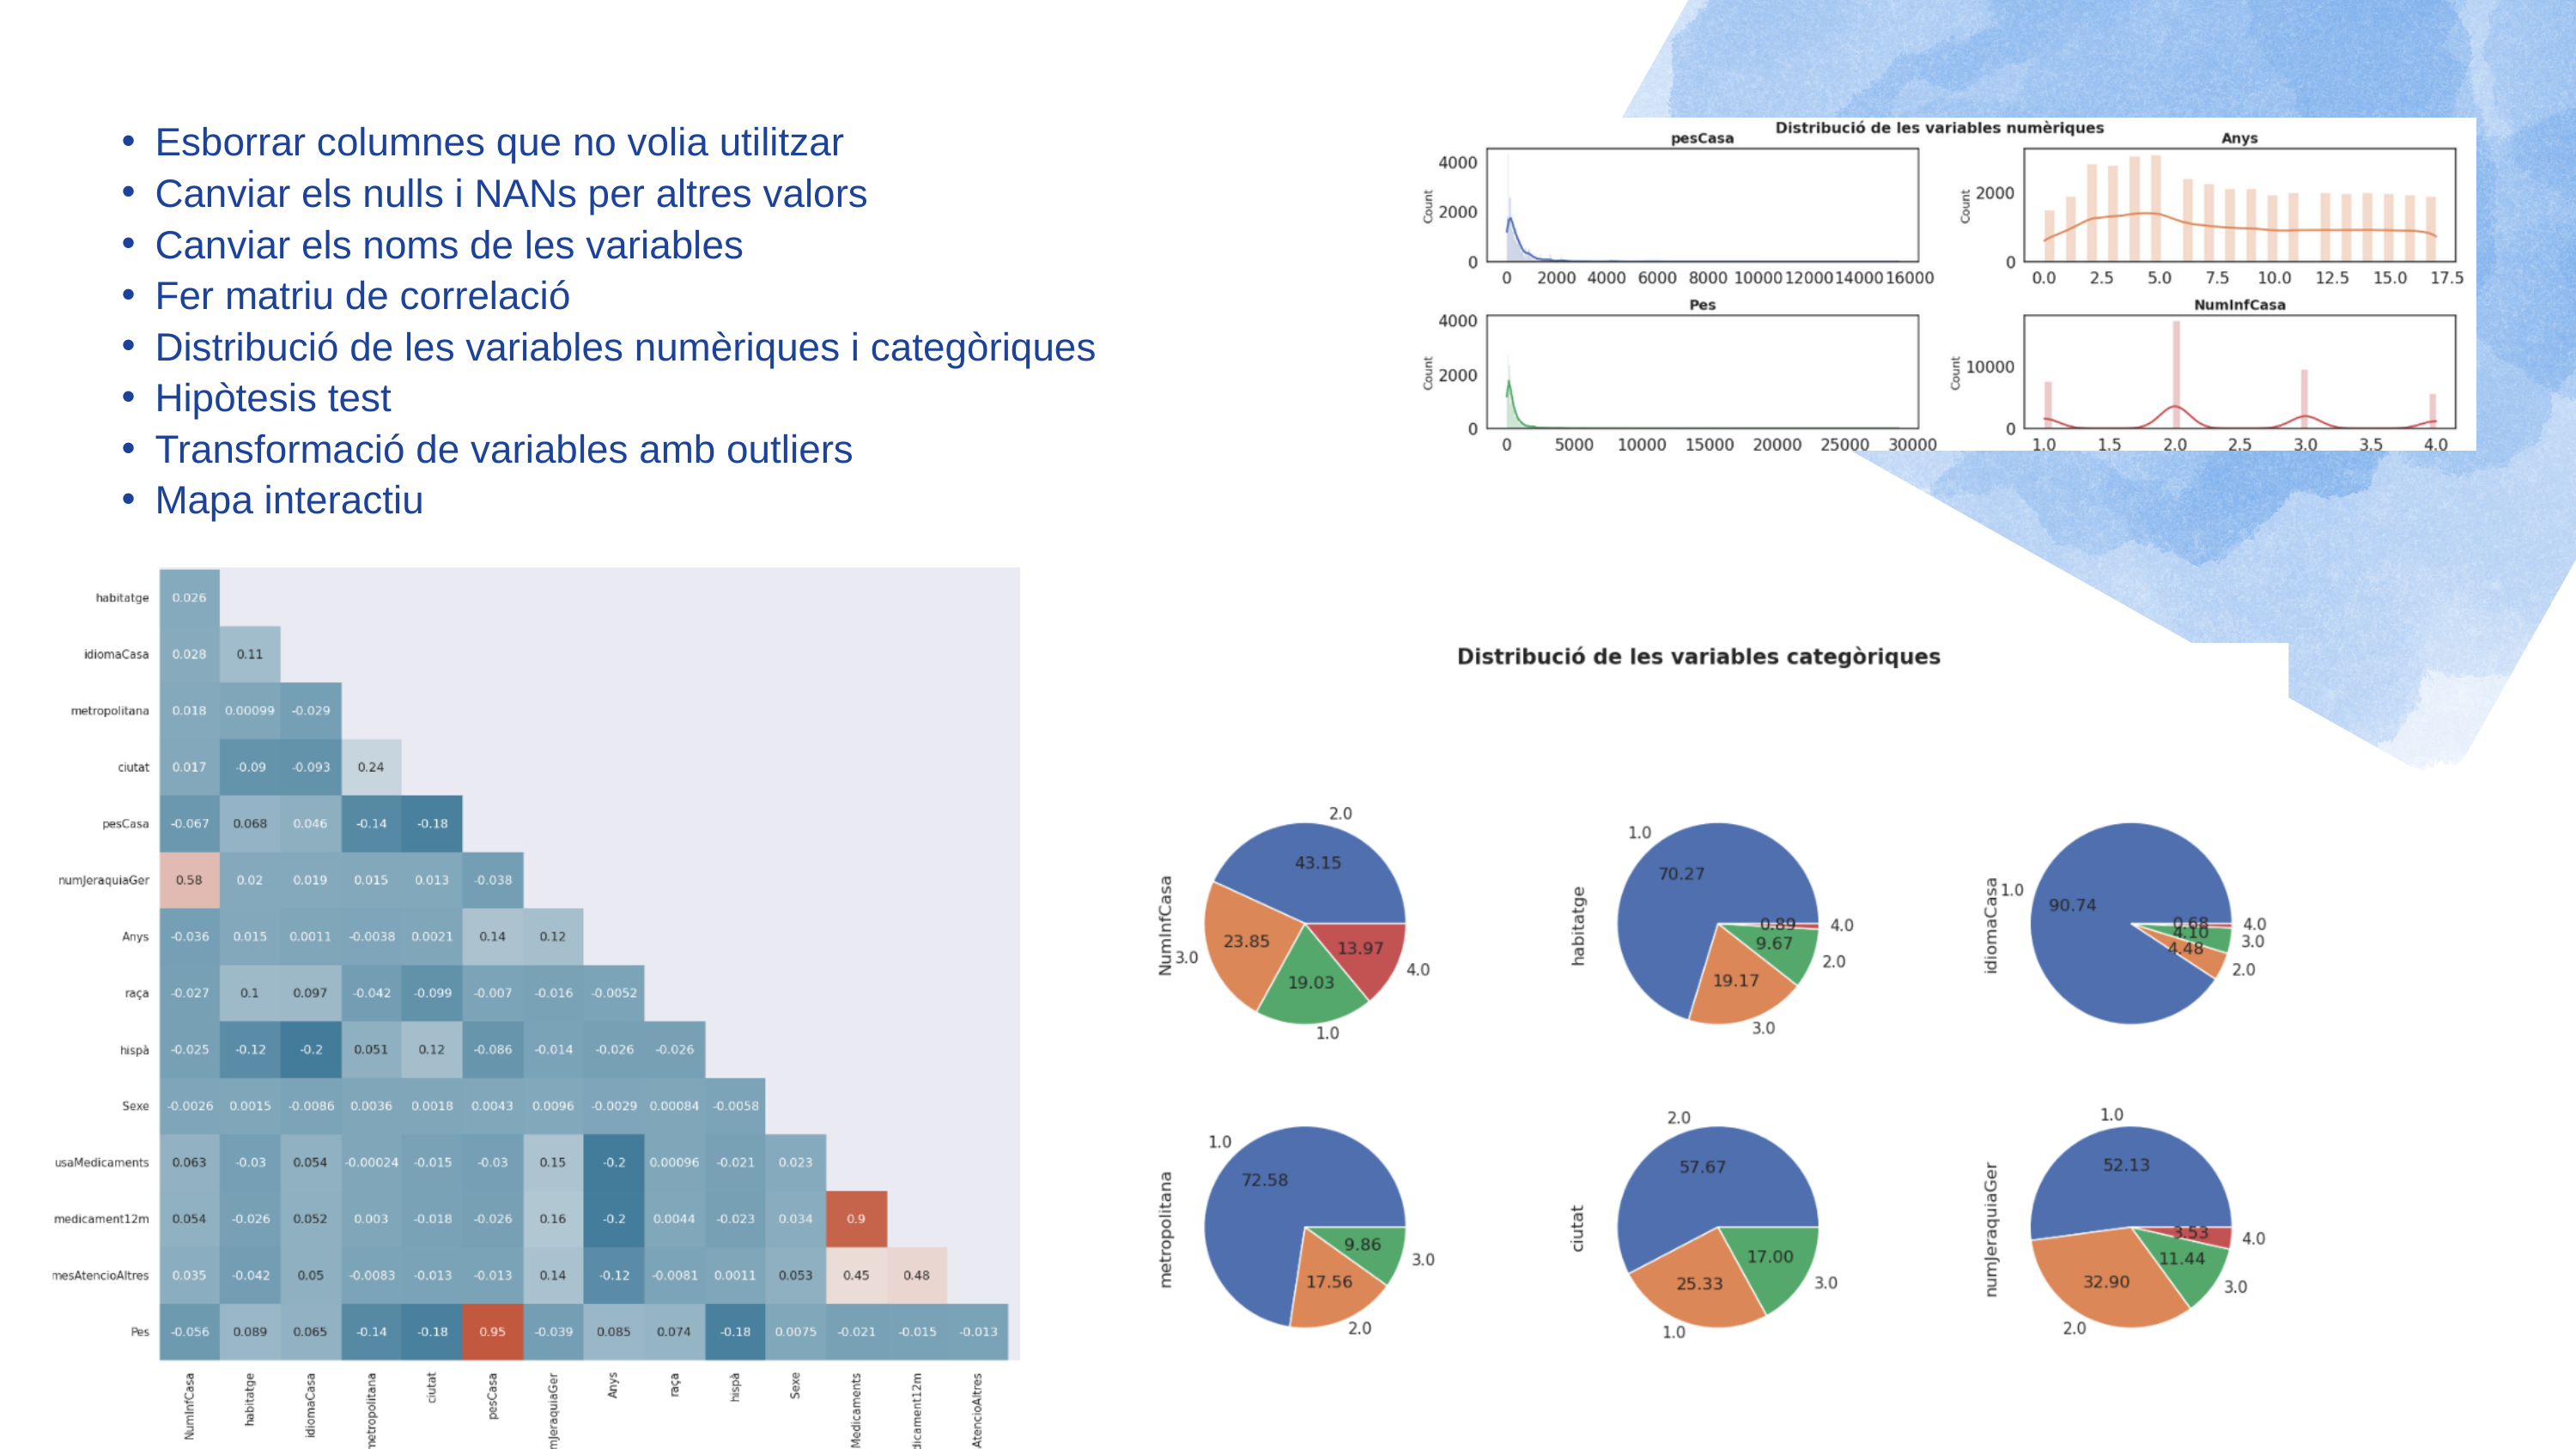

Esborrar columnes que no volia utilitzar
Canviar els nulls i NANs per altres valors
Canviar els noms de les variables
Fer matriu de correlació
Distribució de les variables numèriques i categòriques
Hipòtesis test
Transformació de variables amb outliers
Mapa interactiu